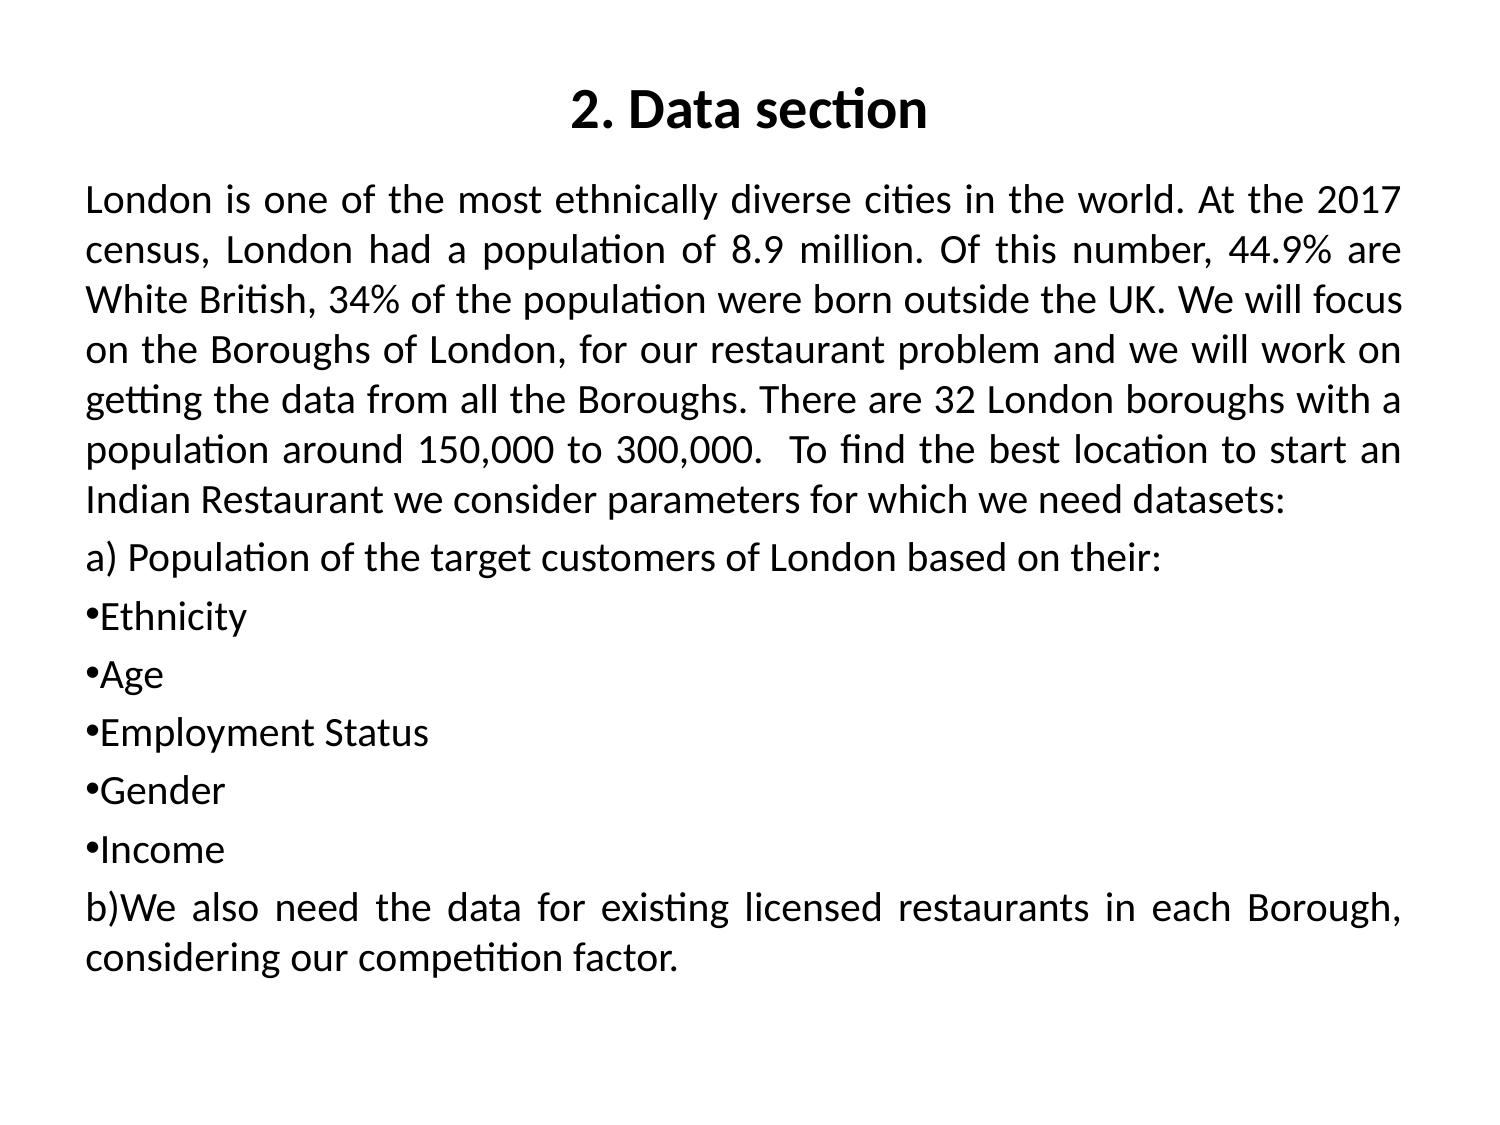

# 2. Data section
London is one of the most ethnically diverse cities in the world. At the 2017 census, London had a population of 8.9 million. Of this number, 44.9% are White British, 34% of the population were born outside the UK. We will focus on the Boroughs of London, for our restaurant problem and we will work on getting the data from all the Boroughs. There are 32 London boroughs with a population around 150,000 to 300,000.  To find the best location to start an Indian Restaurant we consider parameters for which we need datasets:
a) Population of the target customers of London based on their:
Ethnicity
Age
Employment Status
Gender
Income
b)We also need the data for existing licensed restaurants in each Borough, considering our competition factor.